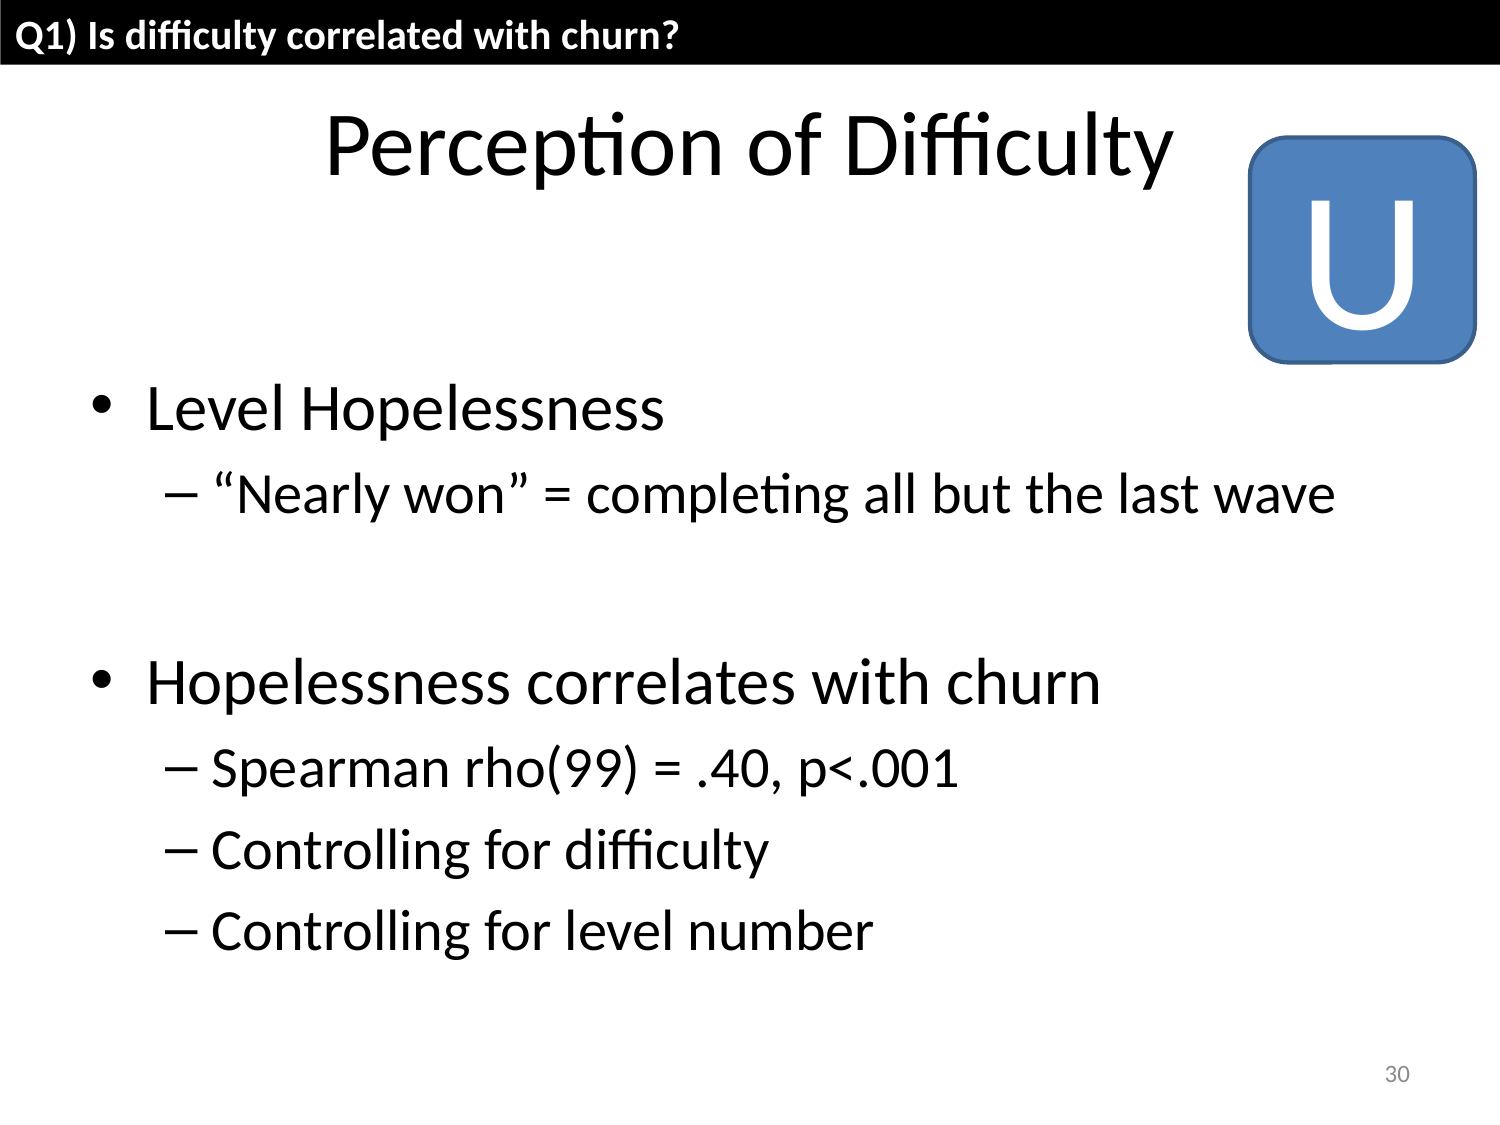

Q1) Is difficulty correlated with churn?
# Perception of Difficulty
U

Level Hopelessness
“Nearly won” = completing all but the last wave

Hopelessness correlates with churn
Spearman rho(99) = .40, p<.001
Controlling for difficulty
Controlling for level number

30